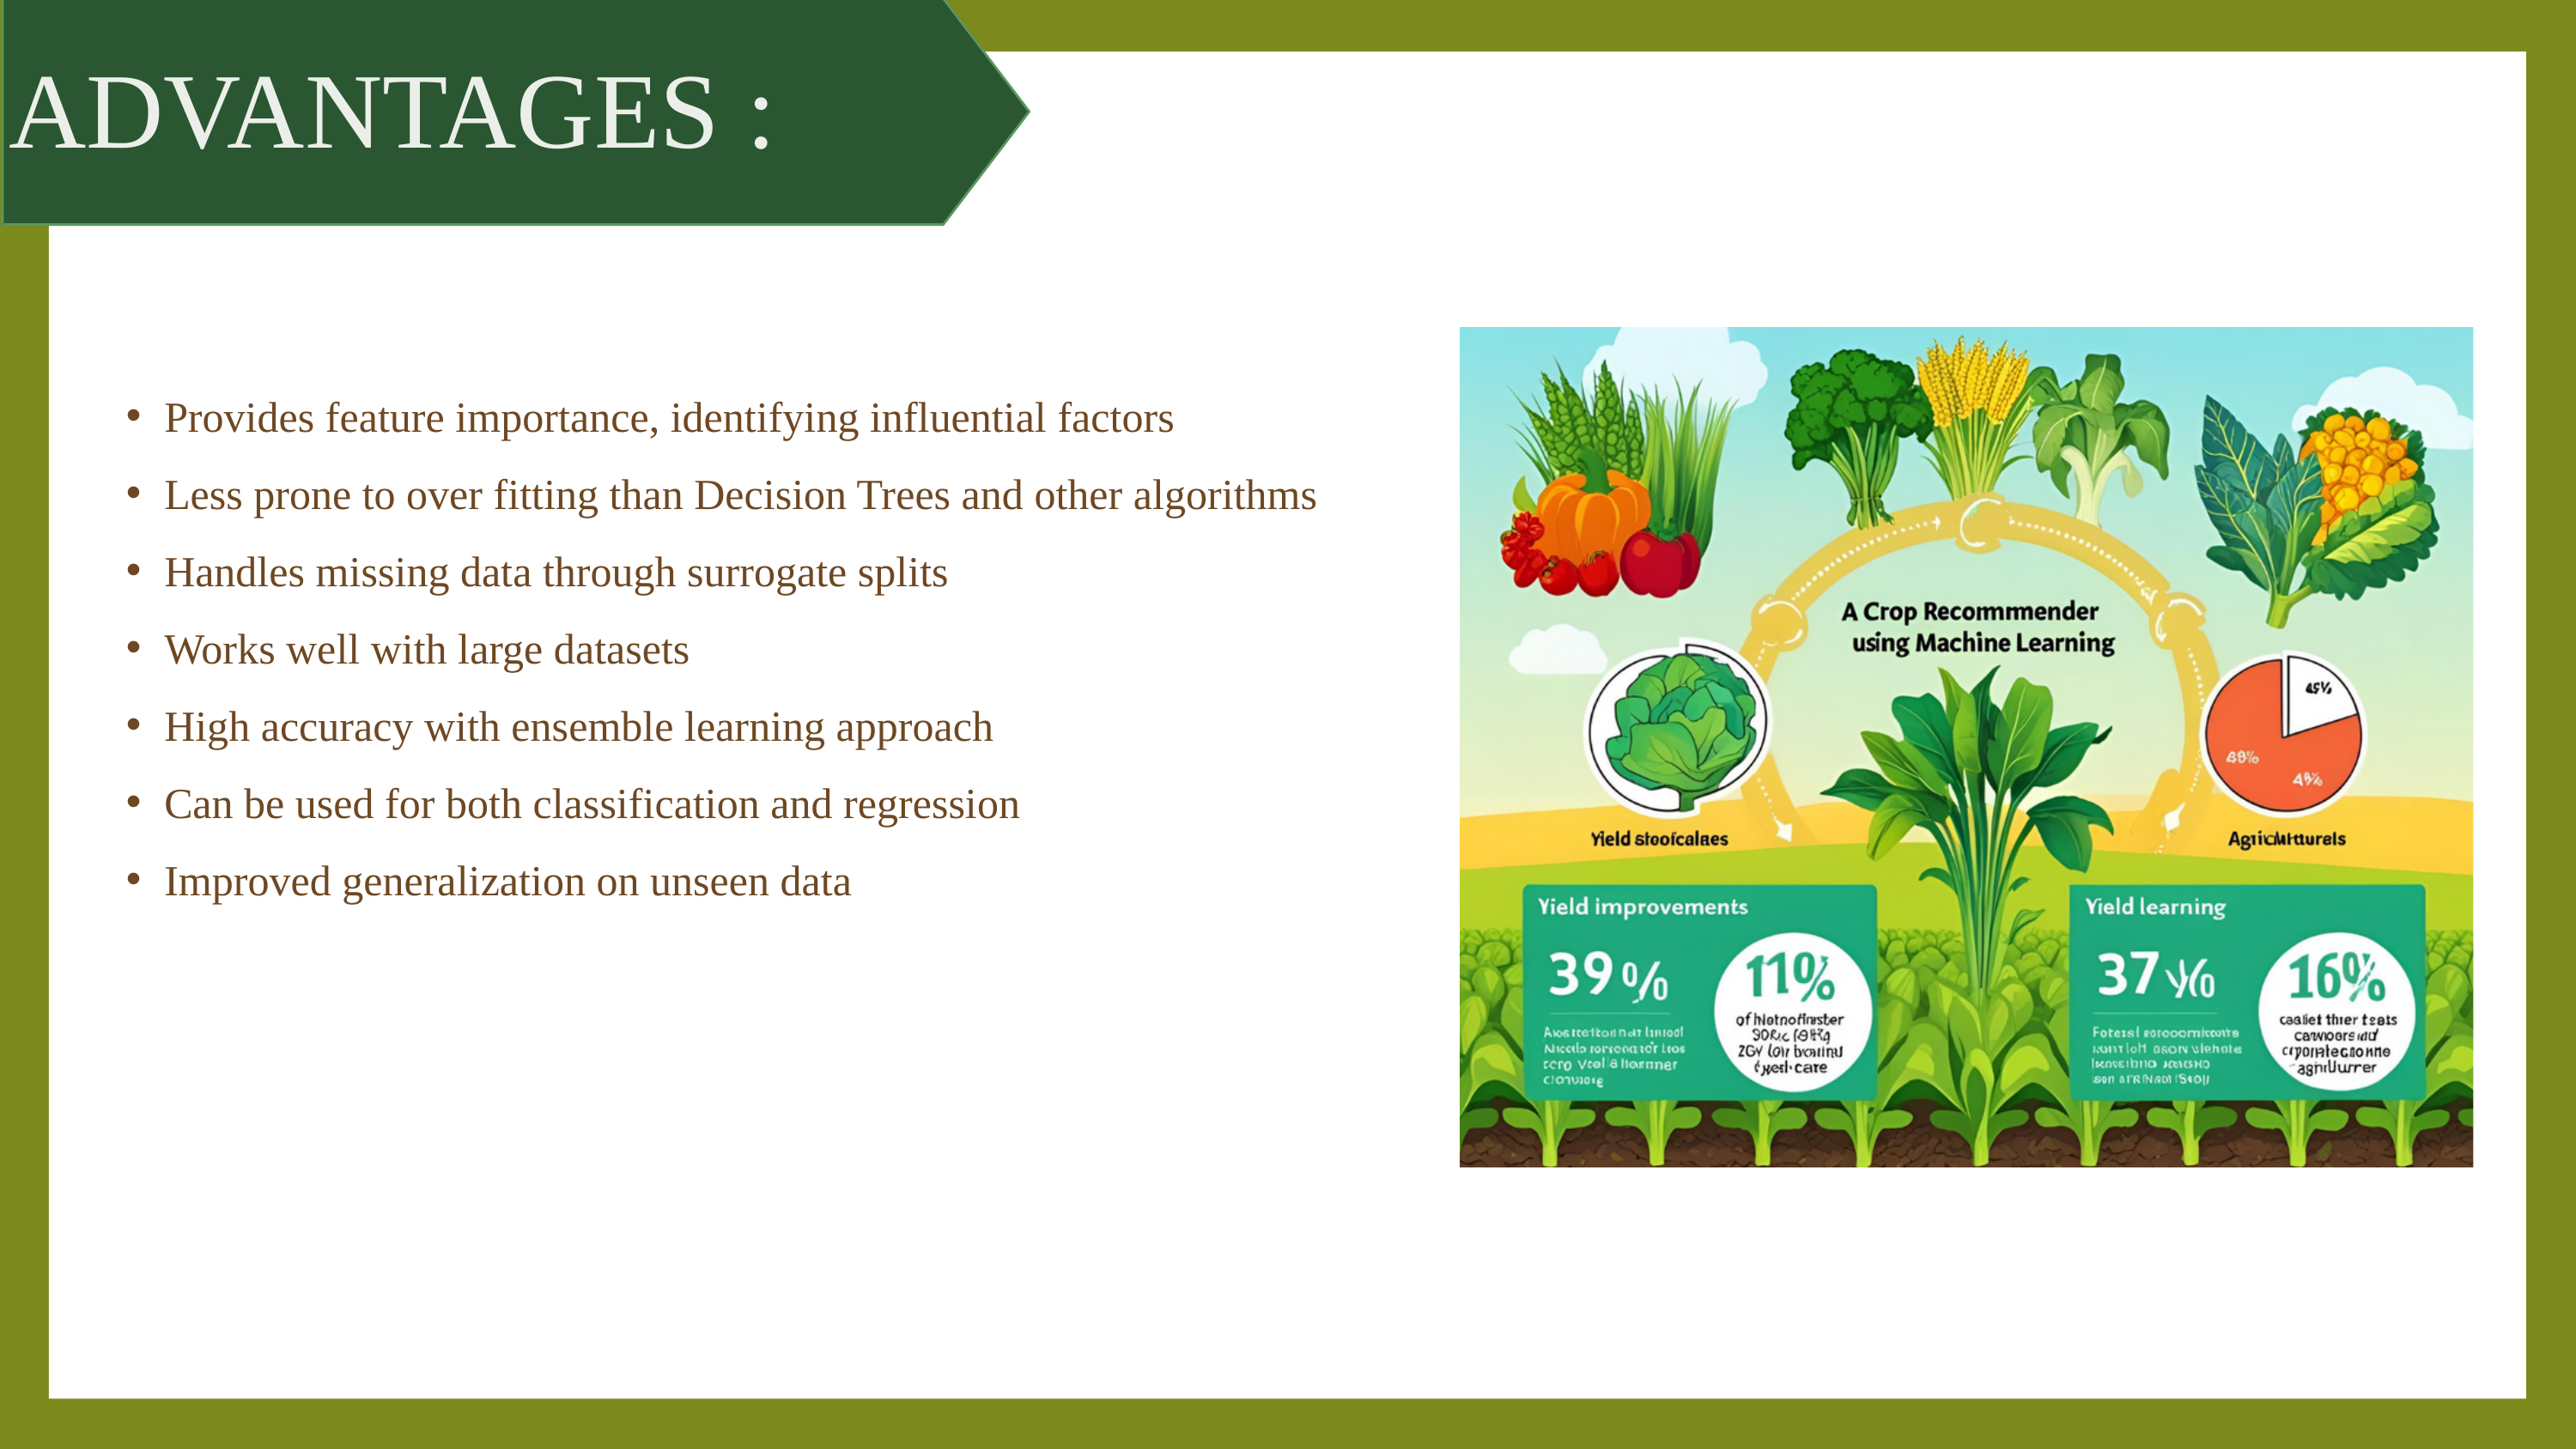

ADVANTAGES :

Provides feature importance, identifying influential factors
Less prone to over fitting than Decision Trees and other algorithms
Handles missing data through surrogate splits
Works well with large datasets
High accuracy with ensemble learning approach
Can be used for both classification and regression
Improved generalization on unseen data